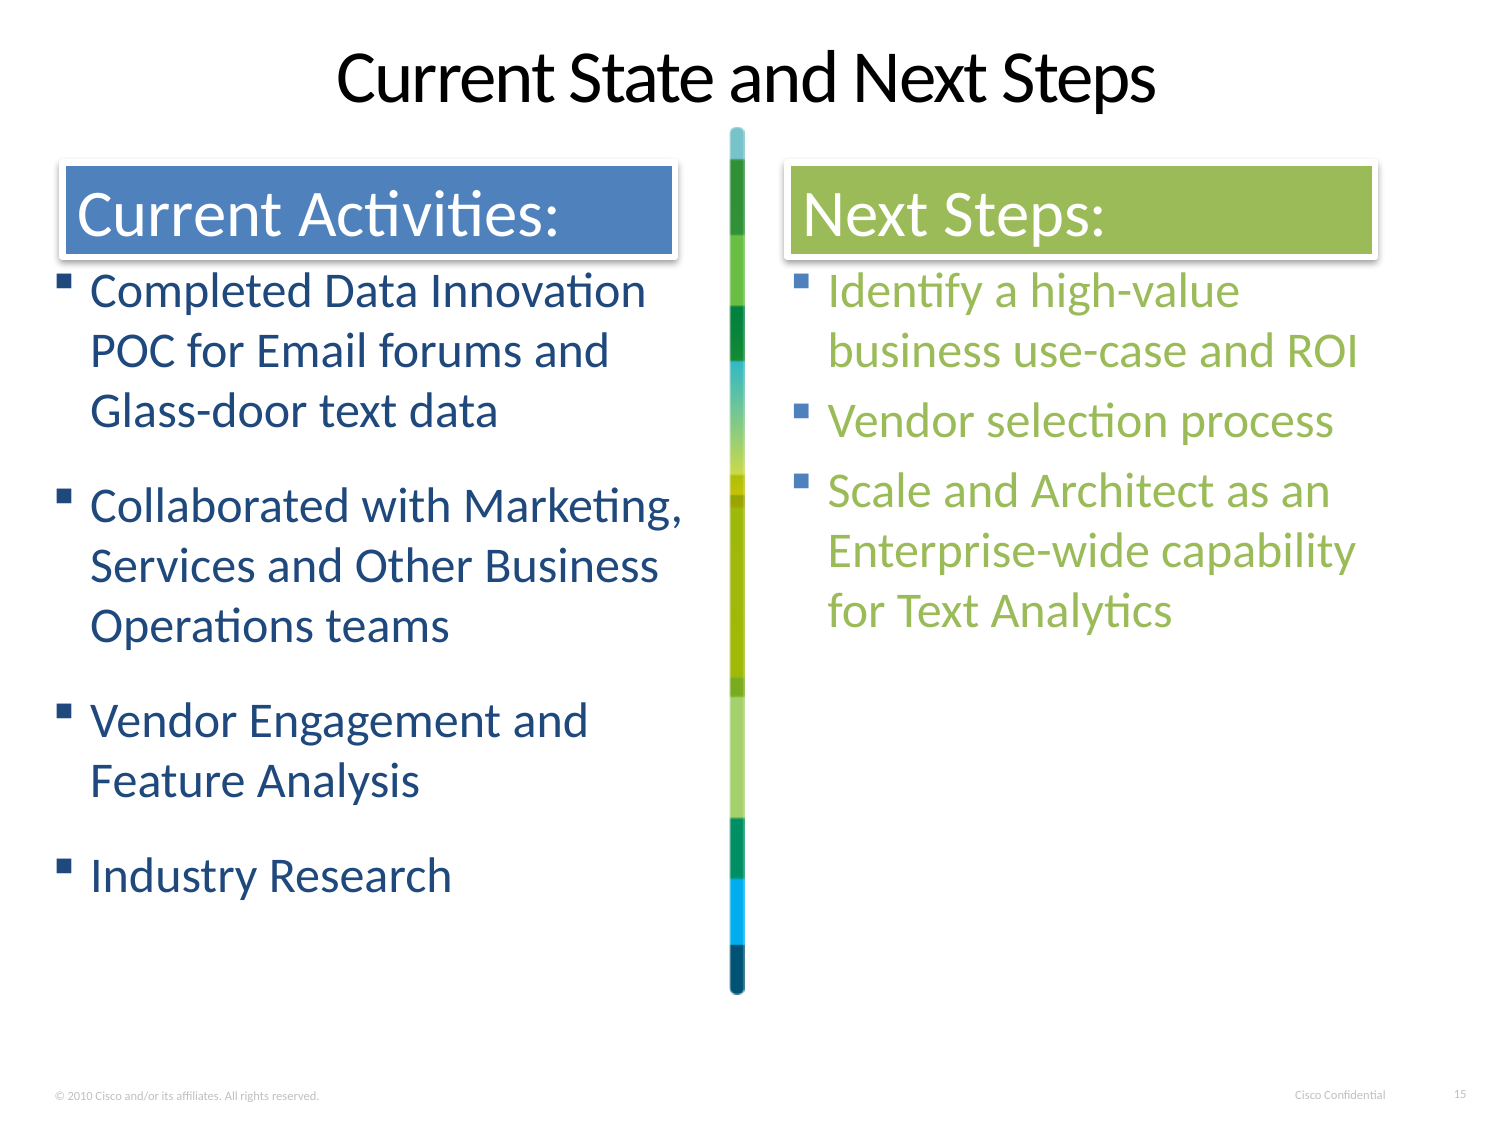

Current State and Next Steps
Current Activities:
Next Steps:
Completed Data Innovation POC for Email forums and Glass-door text data
Collaborated with Marketing, Services and Other Business Operations teams
Vendor Engagement and Feature Analysis
Industry Research
Identify a high-value business use-case and ROI
Vendor selection process
Scale and Architect as an Enterprise-wide capability for Text Analytics